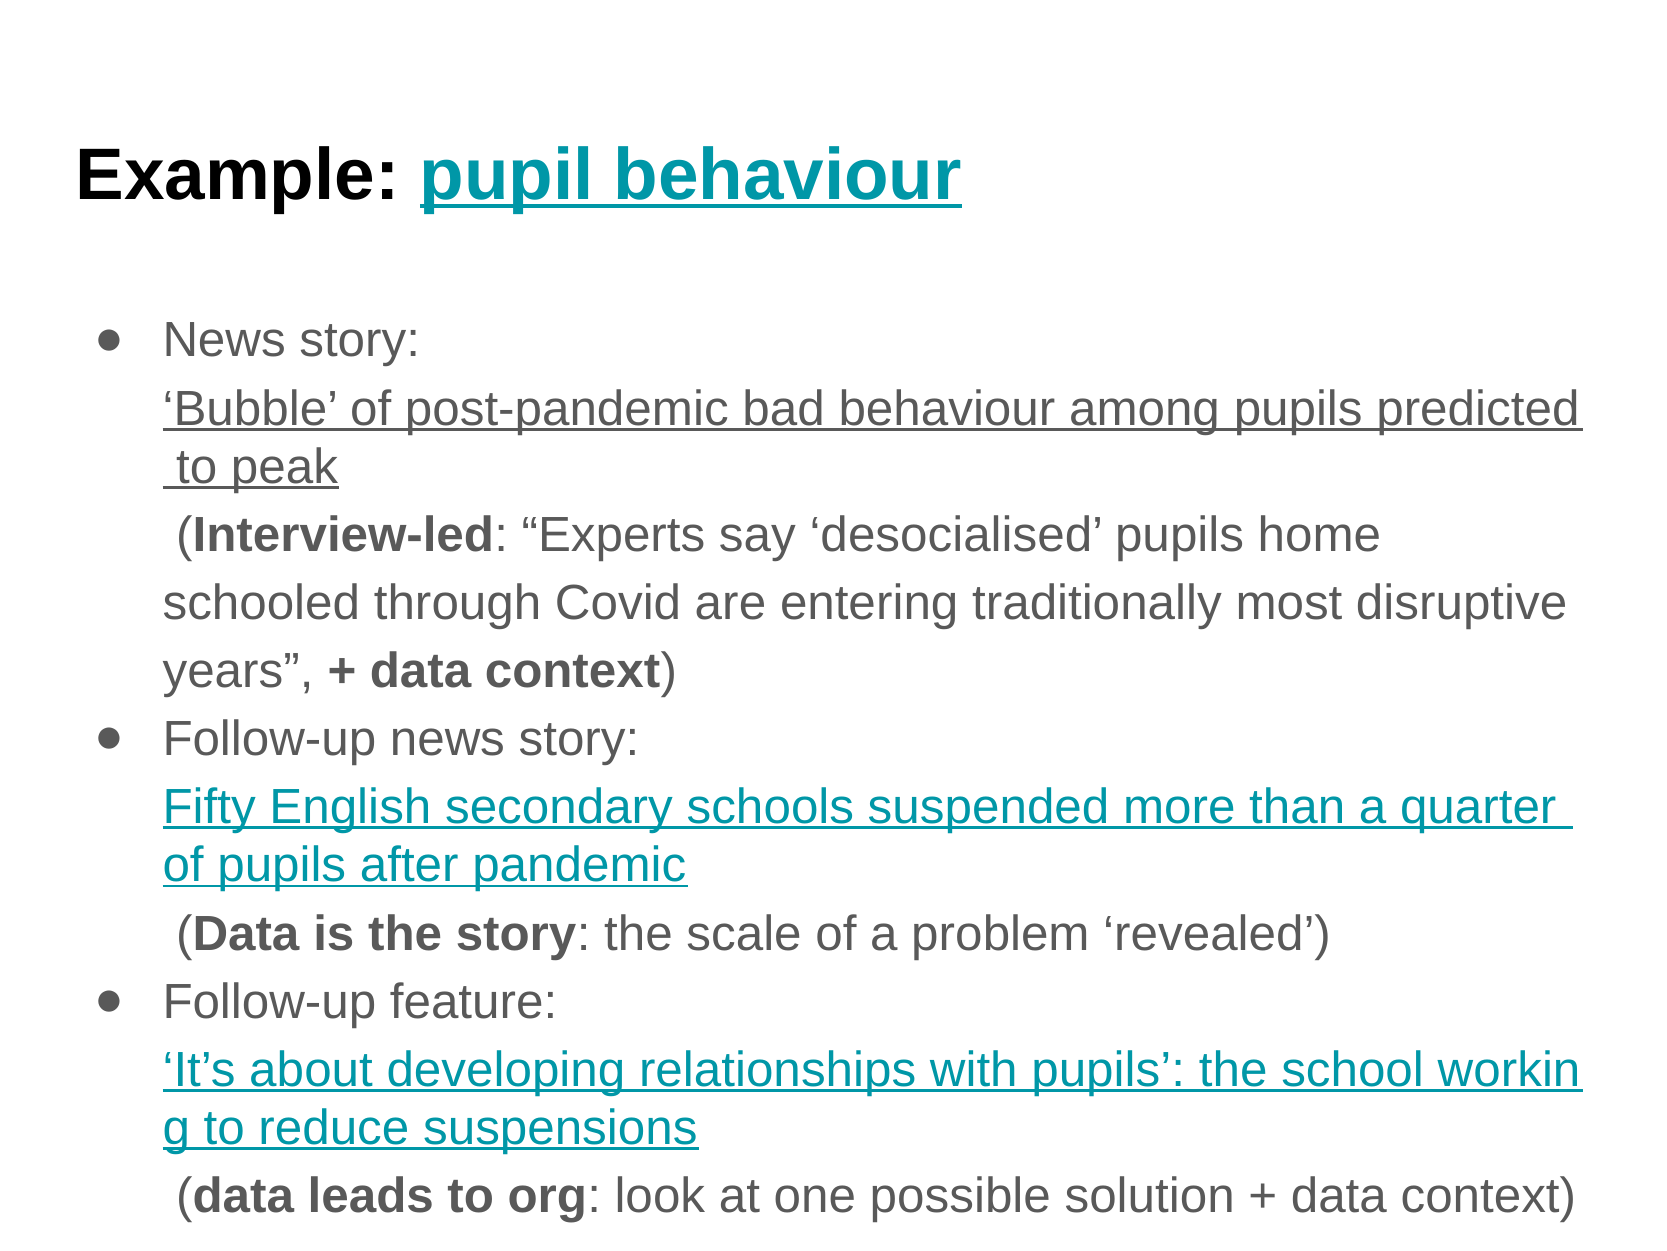

# Example: pupil behaviour
News story: ‘Bubble’ of post-pandemic bad behaviour among pupils predicted to peak (Interview-led: “Experts say ‘desocialised’ pupils home schooled through Covid are entering traditionally most disruptive years”, + data context)
Follow-up news story: Fifty English secondary schools suspended more than a quarter of pupils after pandemic (Data is the story: the scale of a problem ‘revealed’)
Follow-up feature: ‘It’s about developing relationships with pupils’: the school working to reduce suspensions (data leads to org: look at one possible solution + data context)